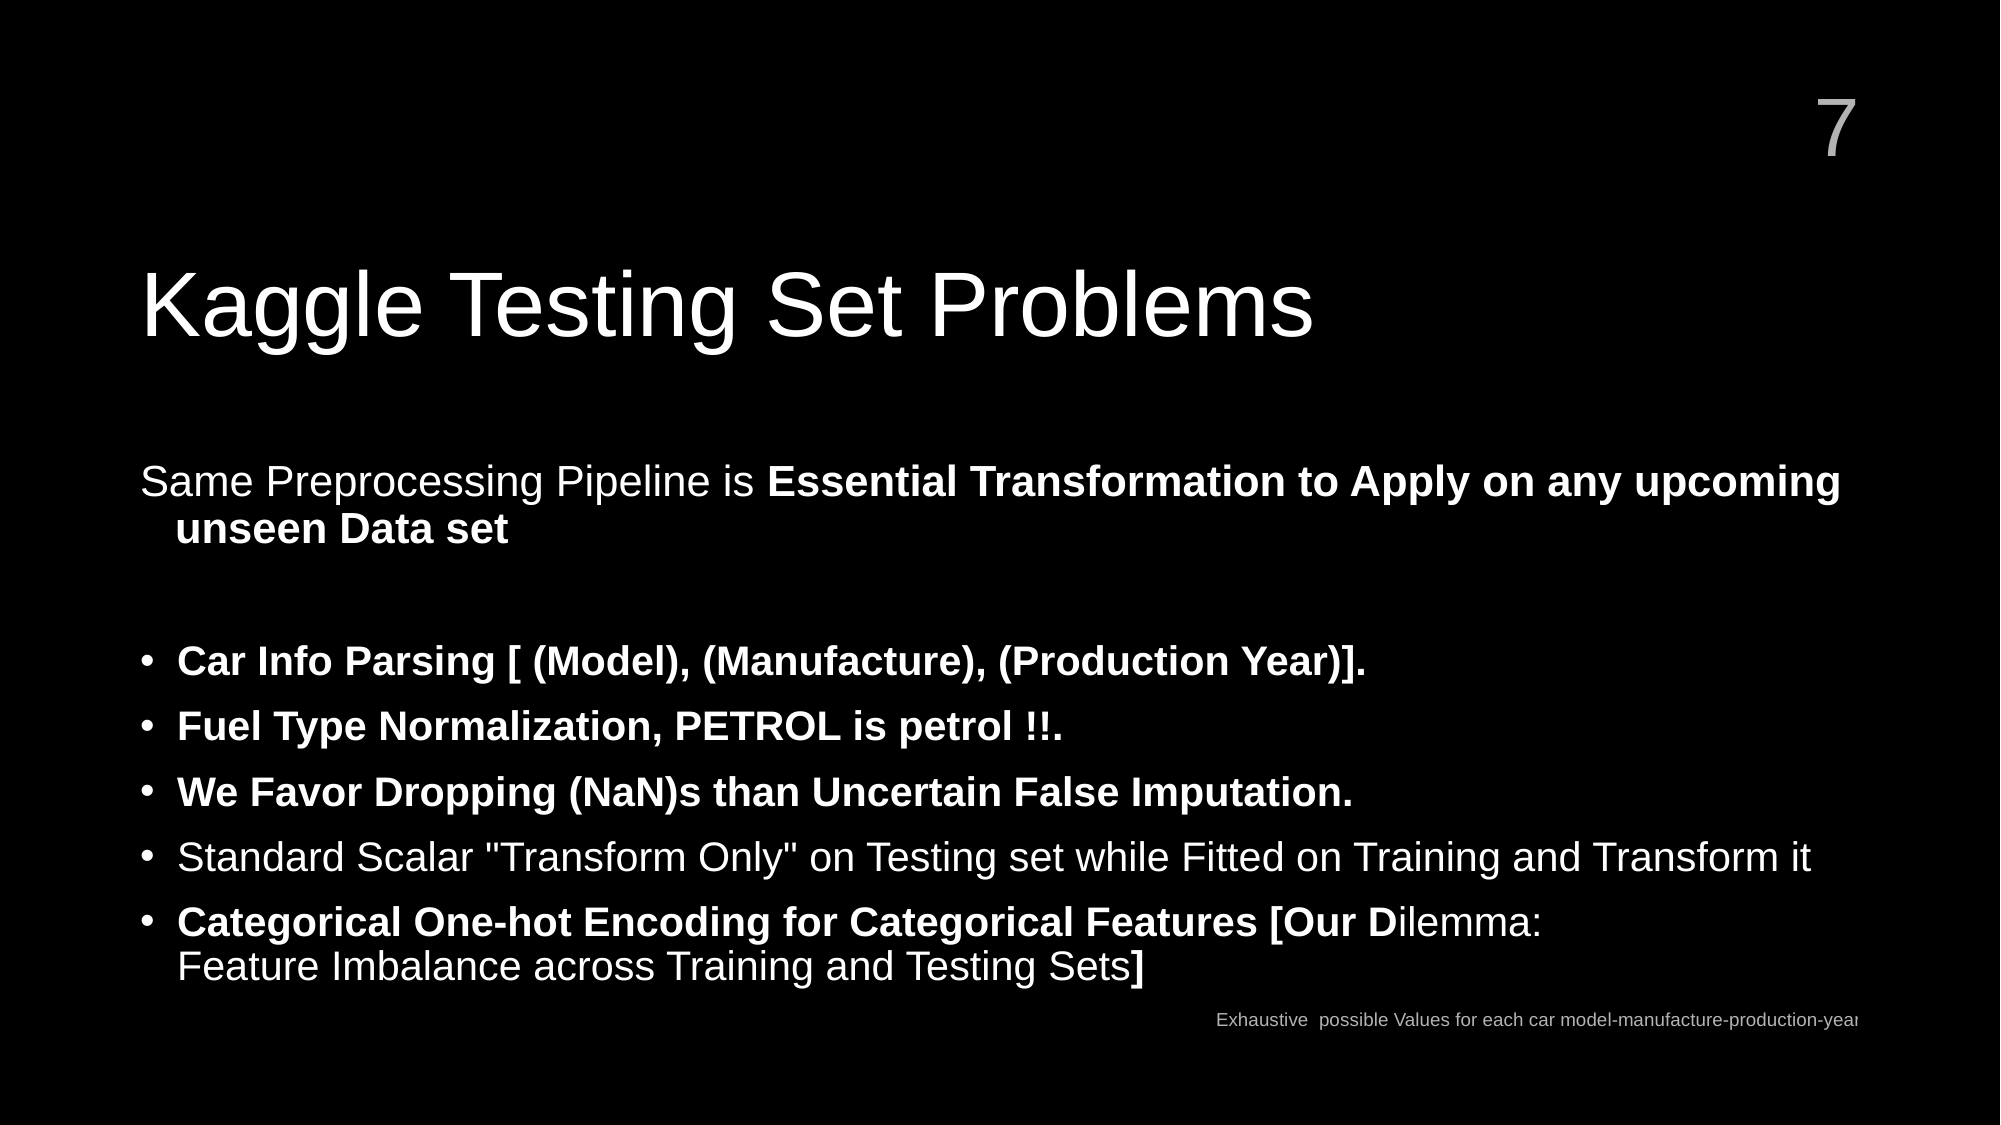

7
# Kaggle Testing Set Problems
Same Preprocessing Pipeline is Essential Transformation to Apply on any upcoming unseen Data set

Car Info Parsing [ (Model), (Manufacture), (Production Year)].
Fuel Type Normalization, PETROL is petrol !!.
We Favor Dropping (NaN)s than Uncertain False Imputation.
Standard Scalar "Transform Only" on Testing set while Fitted on Training and Transform it
Categorical One-hot Encoding for Categorical Features [Our Dilemma: Feature Imbalance across Training and Testing Sets]
Exhaustive  possible Values for each car model-manufacture-production-year